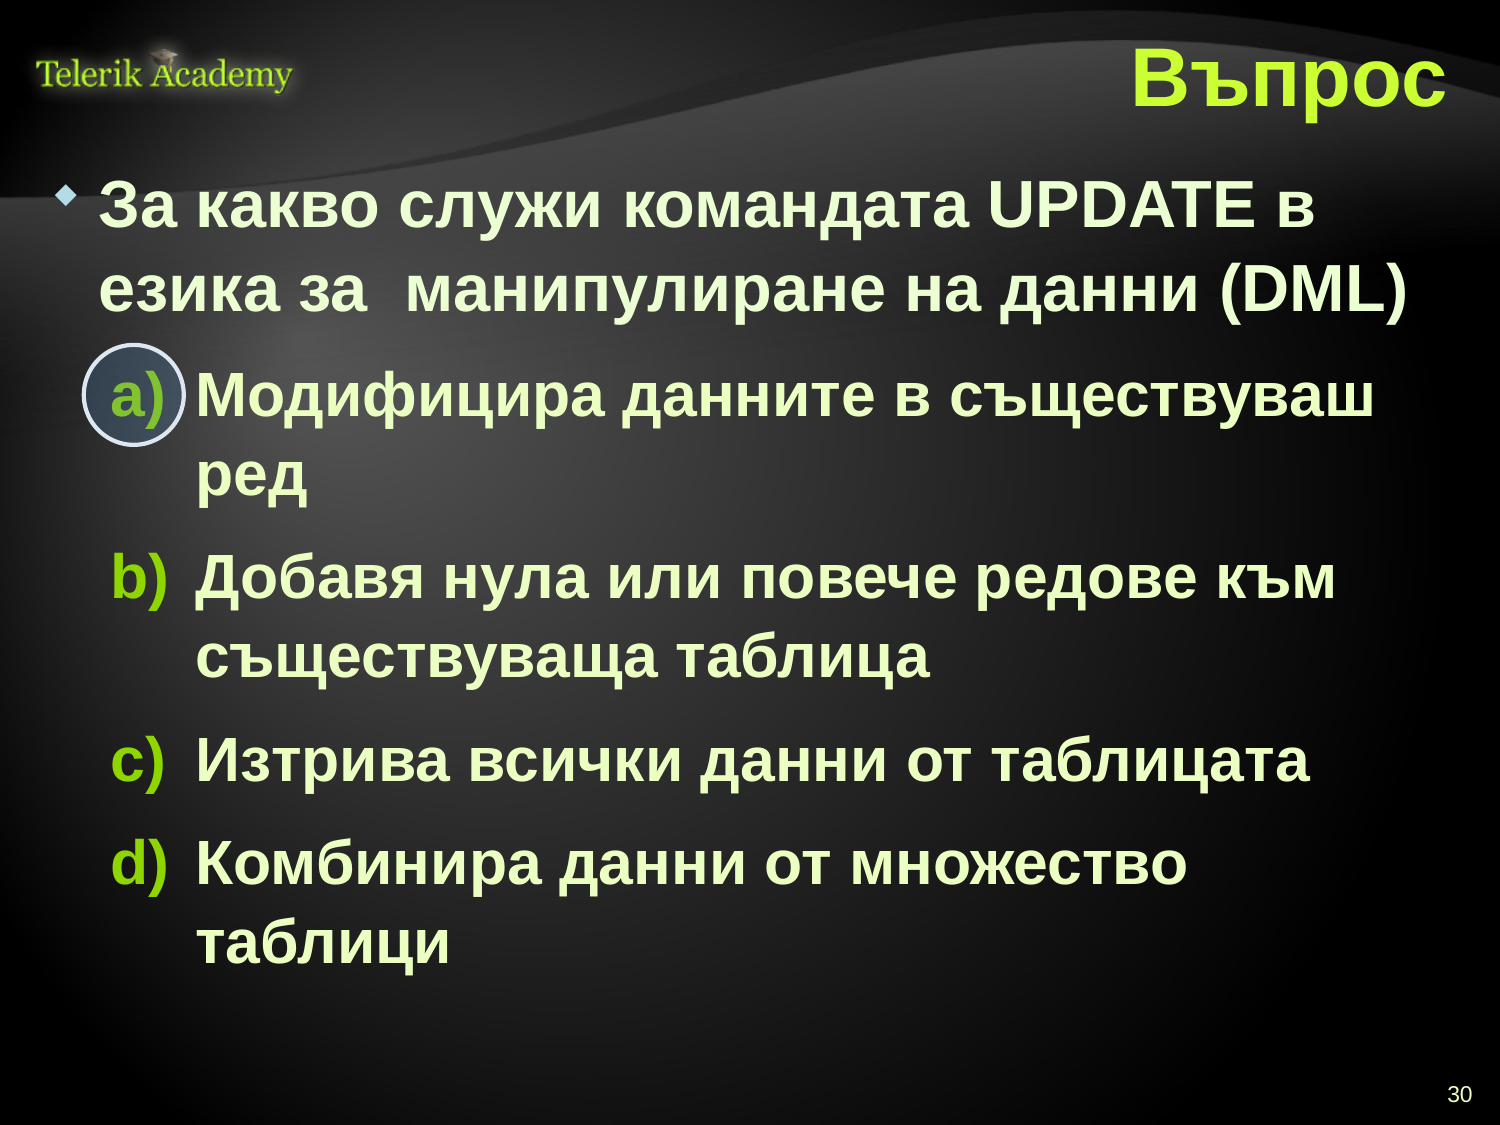

# Въпрос
За какво служи командата UPDATE в езика за  манипулиране на данни (DML)
Модифицира данните в съществуваш ред
Добавя нула или повече редове към съществуваща таблица
Изтрива всички данни от таблицата
Комбинира данни от множество таблици

30